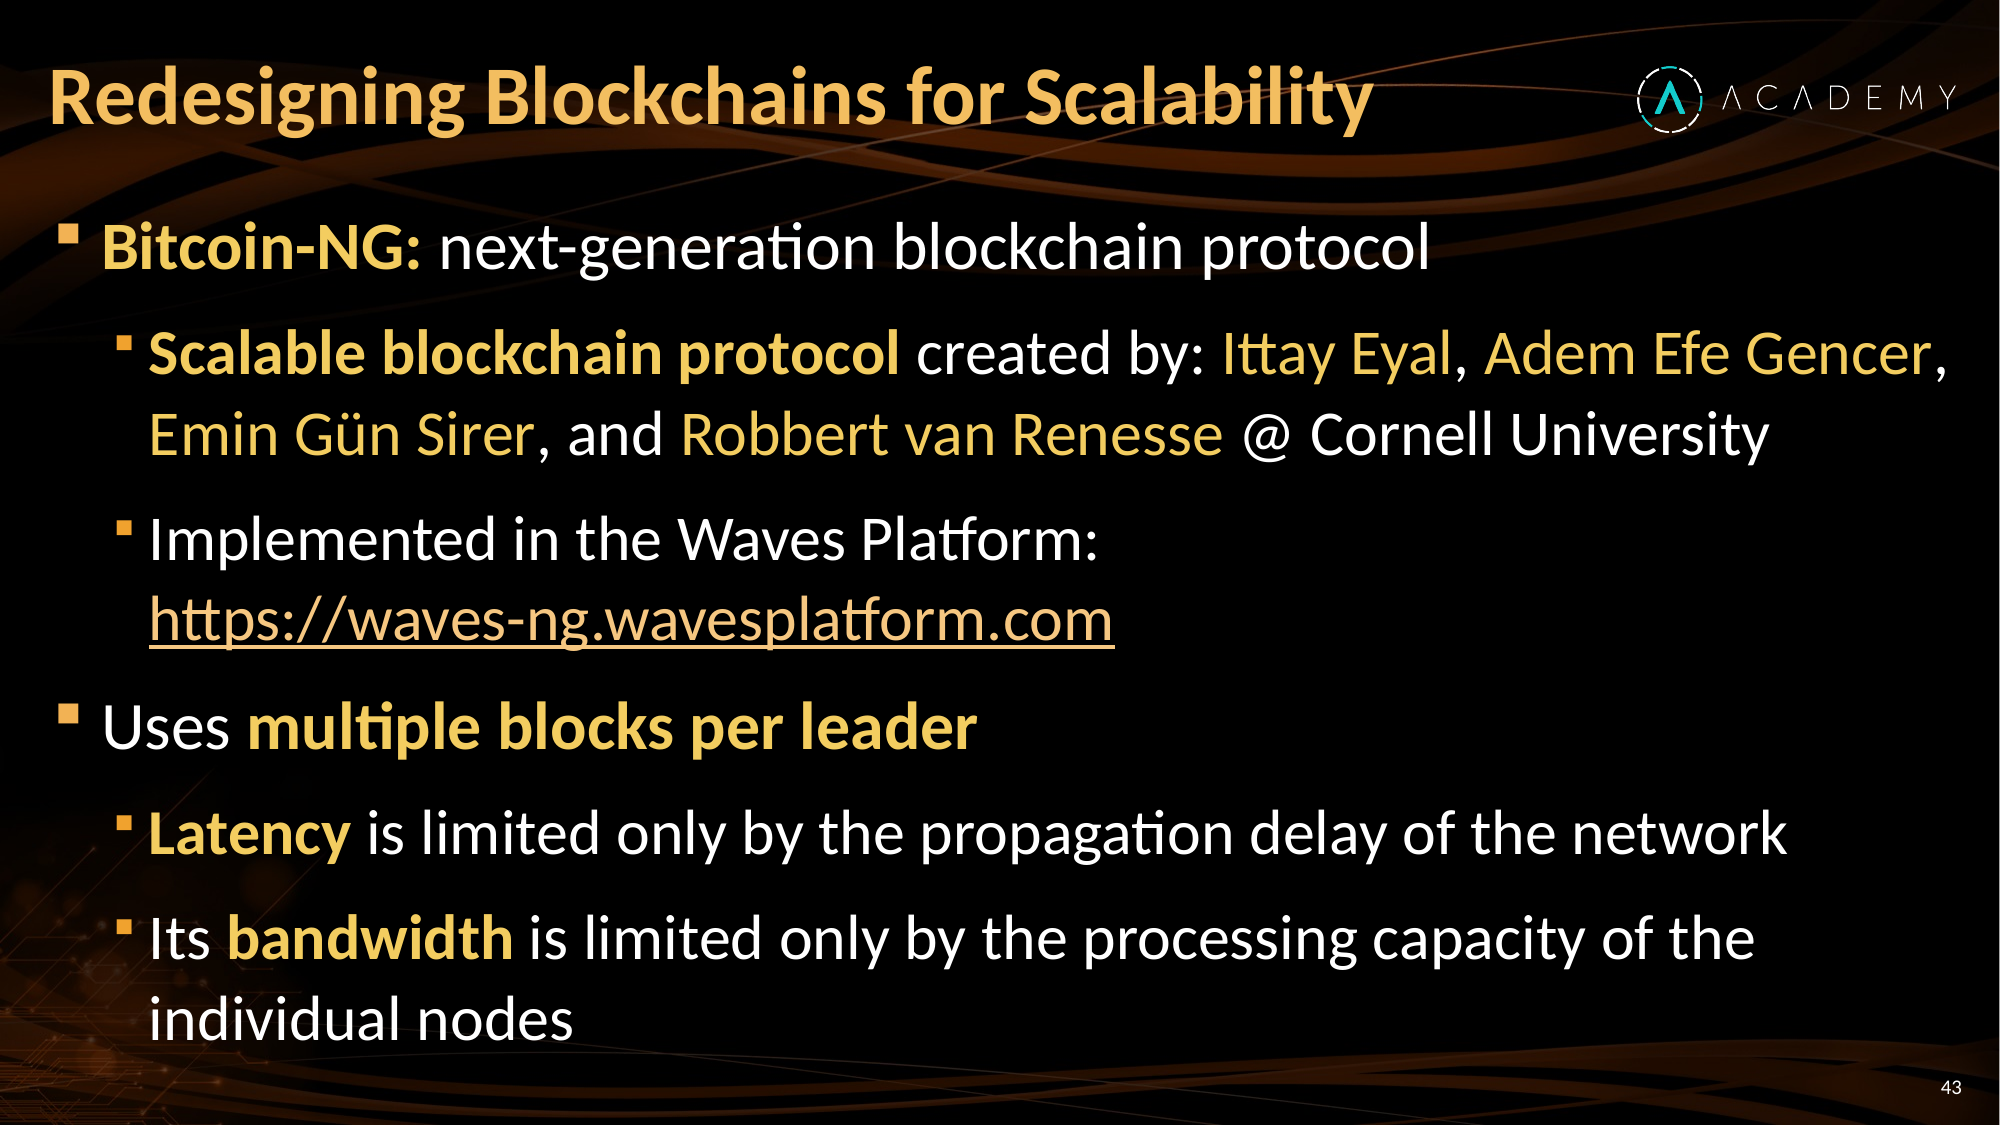

# Redesigning Blockchains for Scalability
Bitcoin-NG: next-generation blockchain protocol
Scalable blockchain protocol created by: Ittay Eyal, Adem Efe Gencer, Emin Gün Sirer, and Robbert van Renesse @ Cornell University
Implemented in the Waves Platform:
https://waves-ng.wavesplatform.com
Uses multiple blocks per leader
Latency is limited only by the propagation delay of the network
Its bandwidth is limited only by the processing capacity of the individual nodes
43